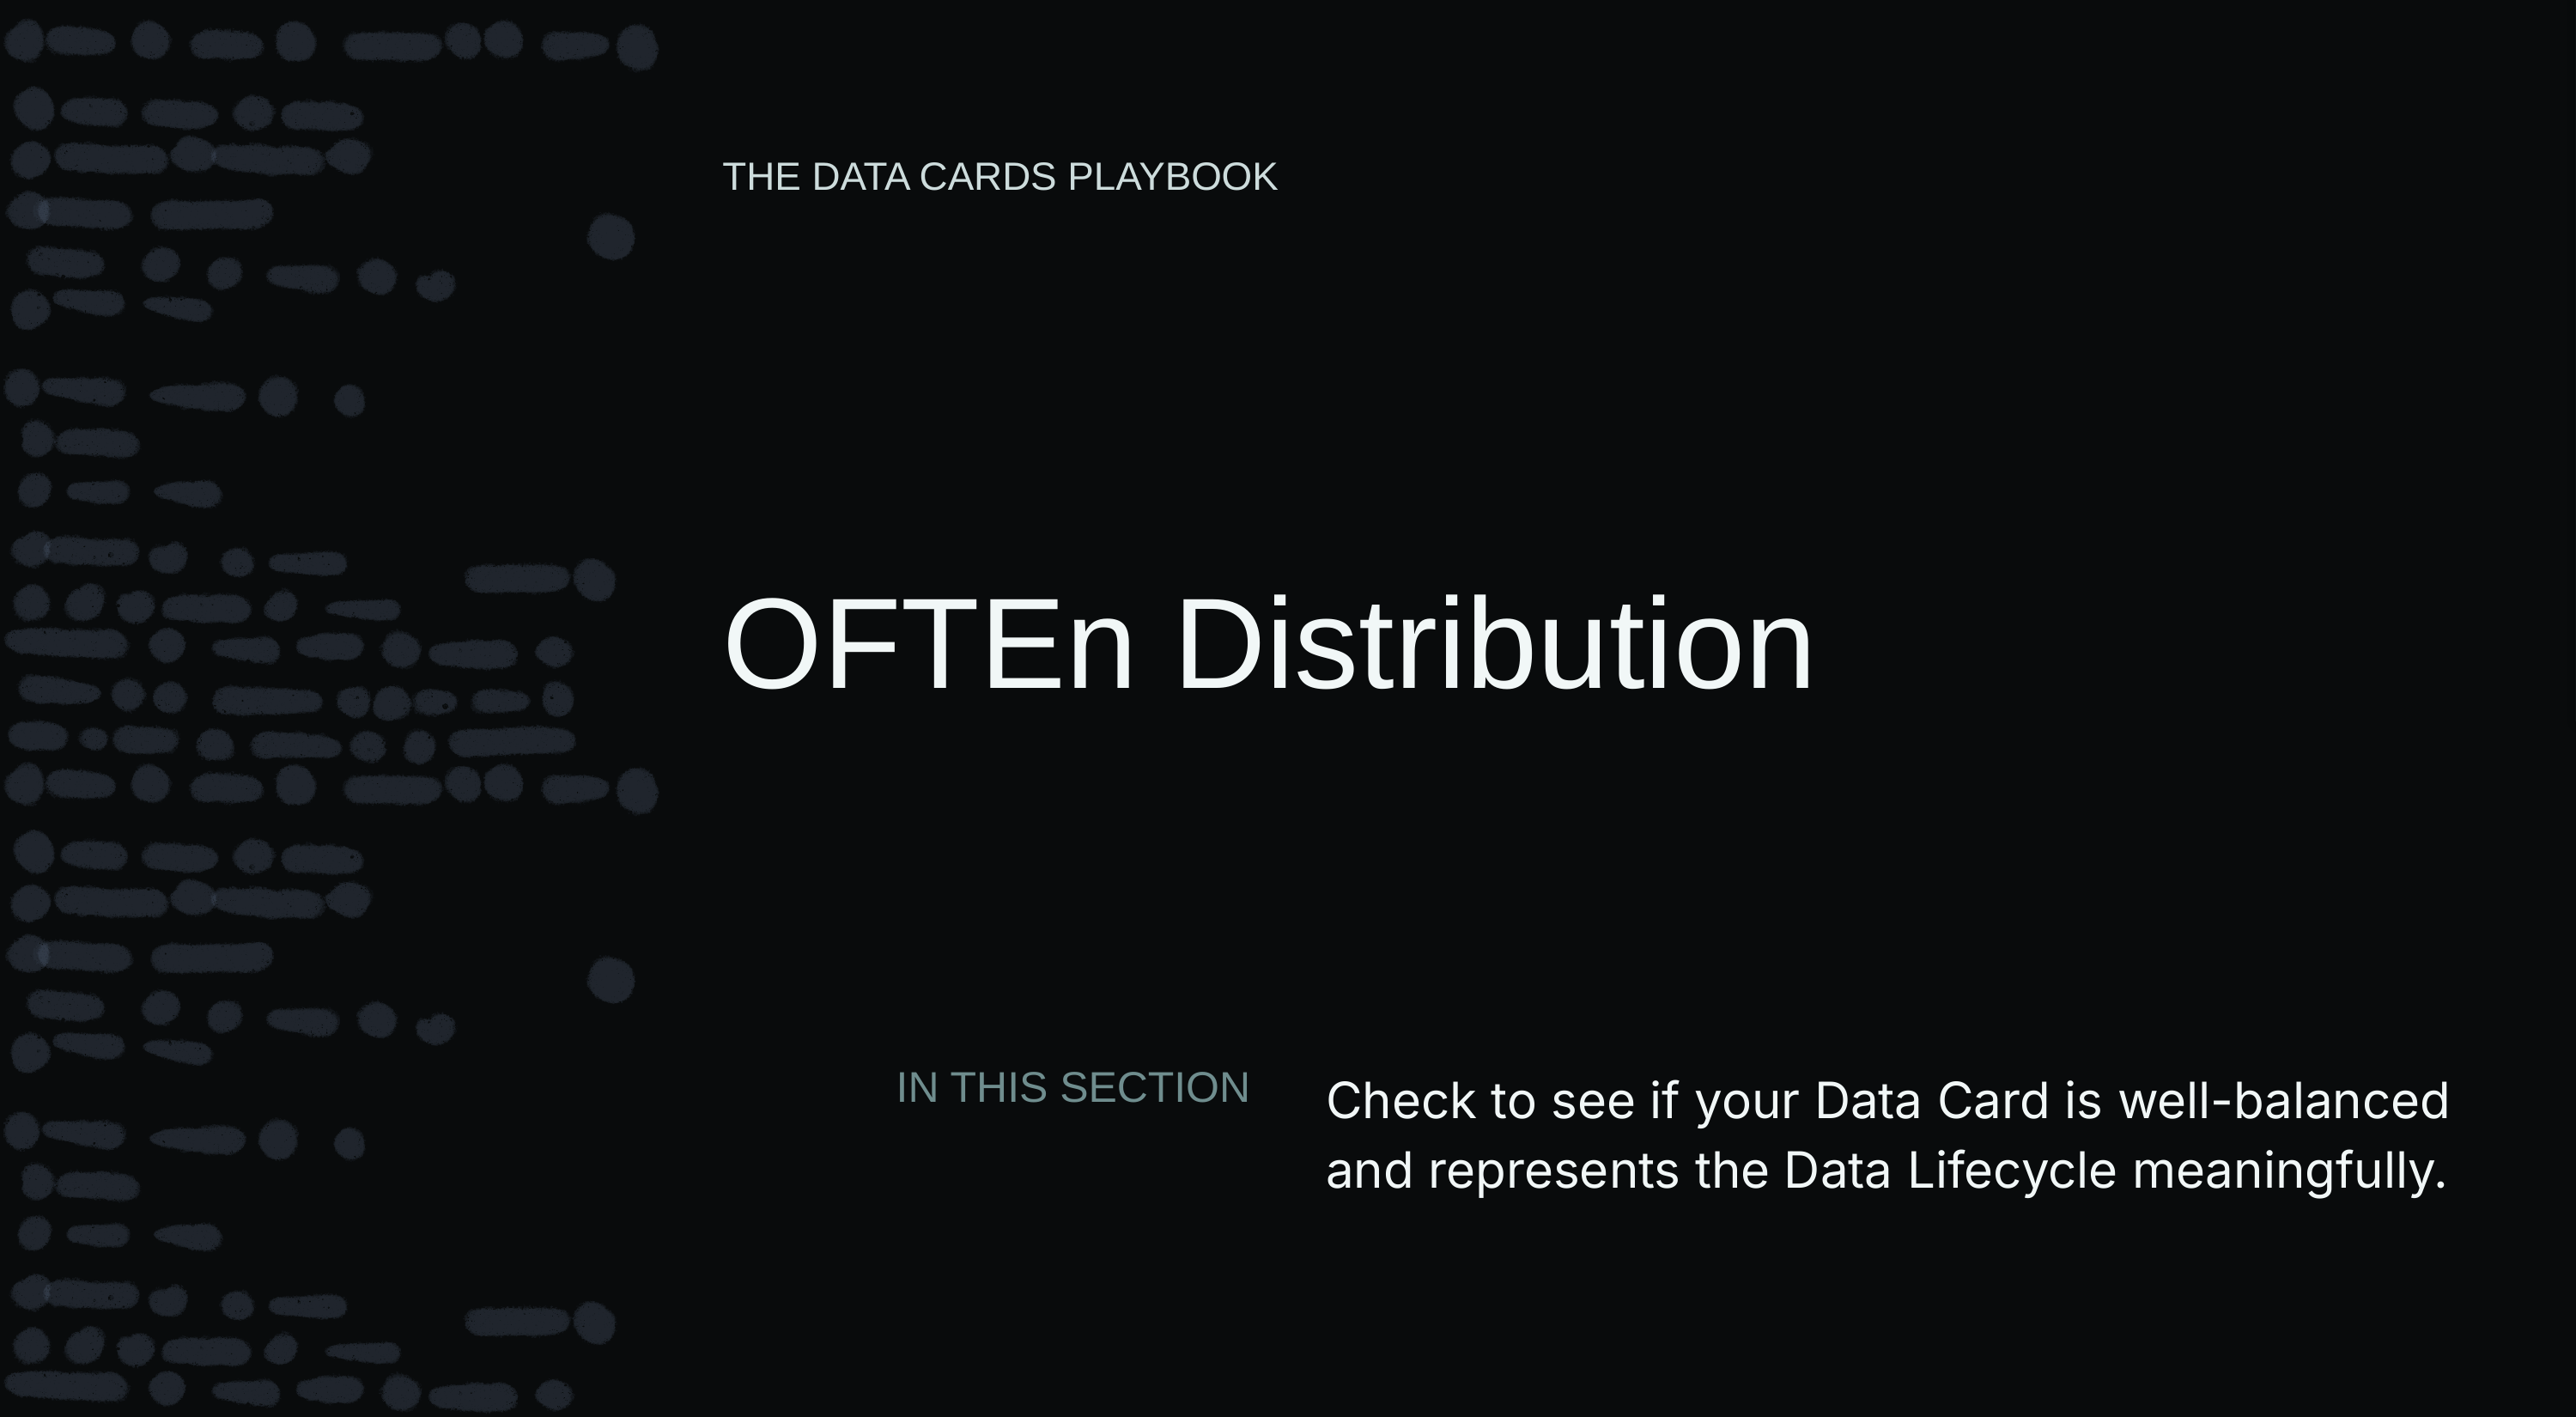

Facilitator’s note

This is a basic activity for teams to assess the distribution of questions in their Data Card template.

Delete this note once you’re done with it.
THE DATA CARDS PLAYBOOK
# OFTEn Distribution
Check to see if your Data Card is well-balanced and represents the Data Lifecycle meaningfully.